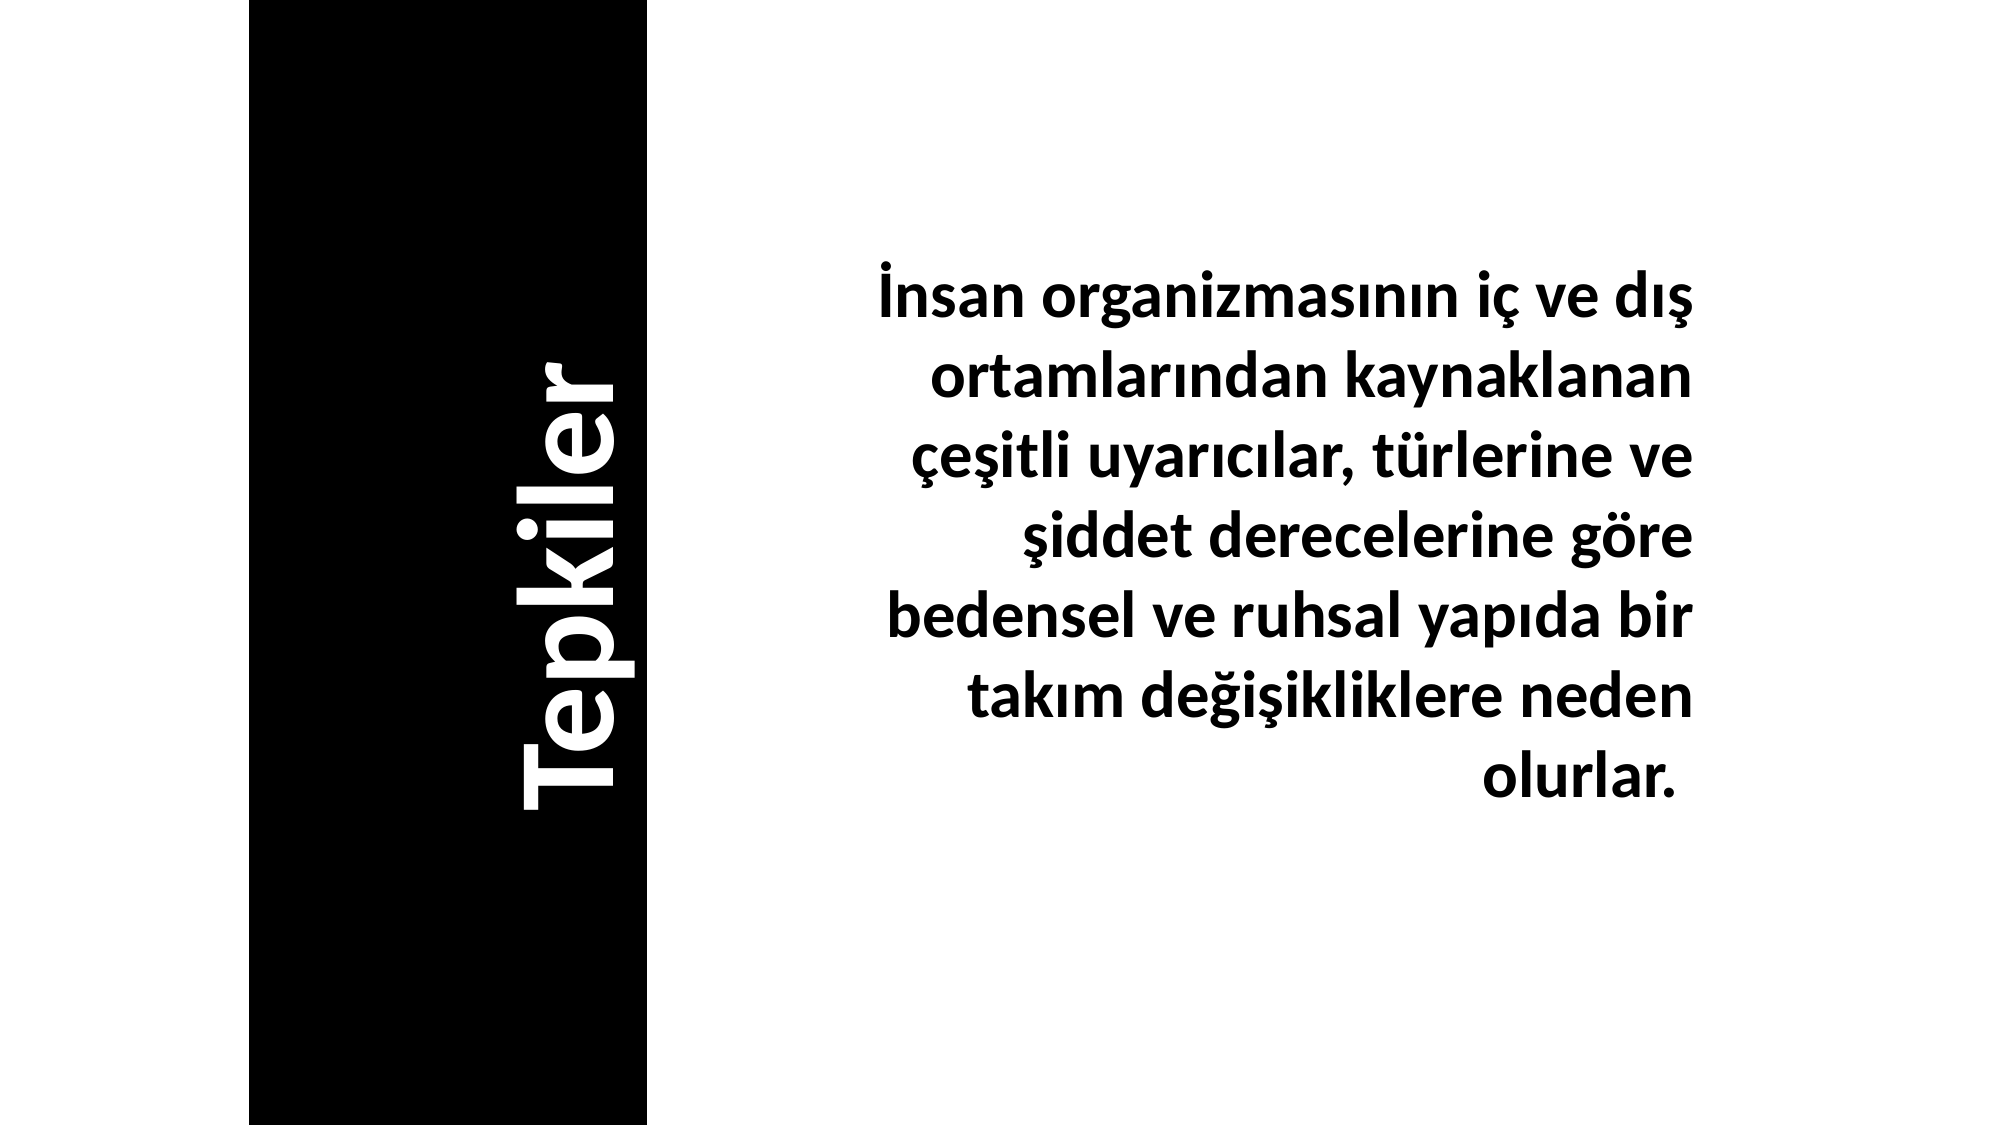

İnsan organizmasının iç ve dış ortamlarından kaynaklanan çeşitli uyarıcılar, türlerine ve şiddet derecelerine göre bedensel ve ruhsal yapıda bir takım değişikliklere neden olurlar.
Tepkiler